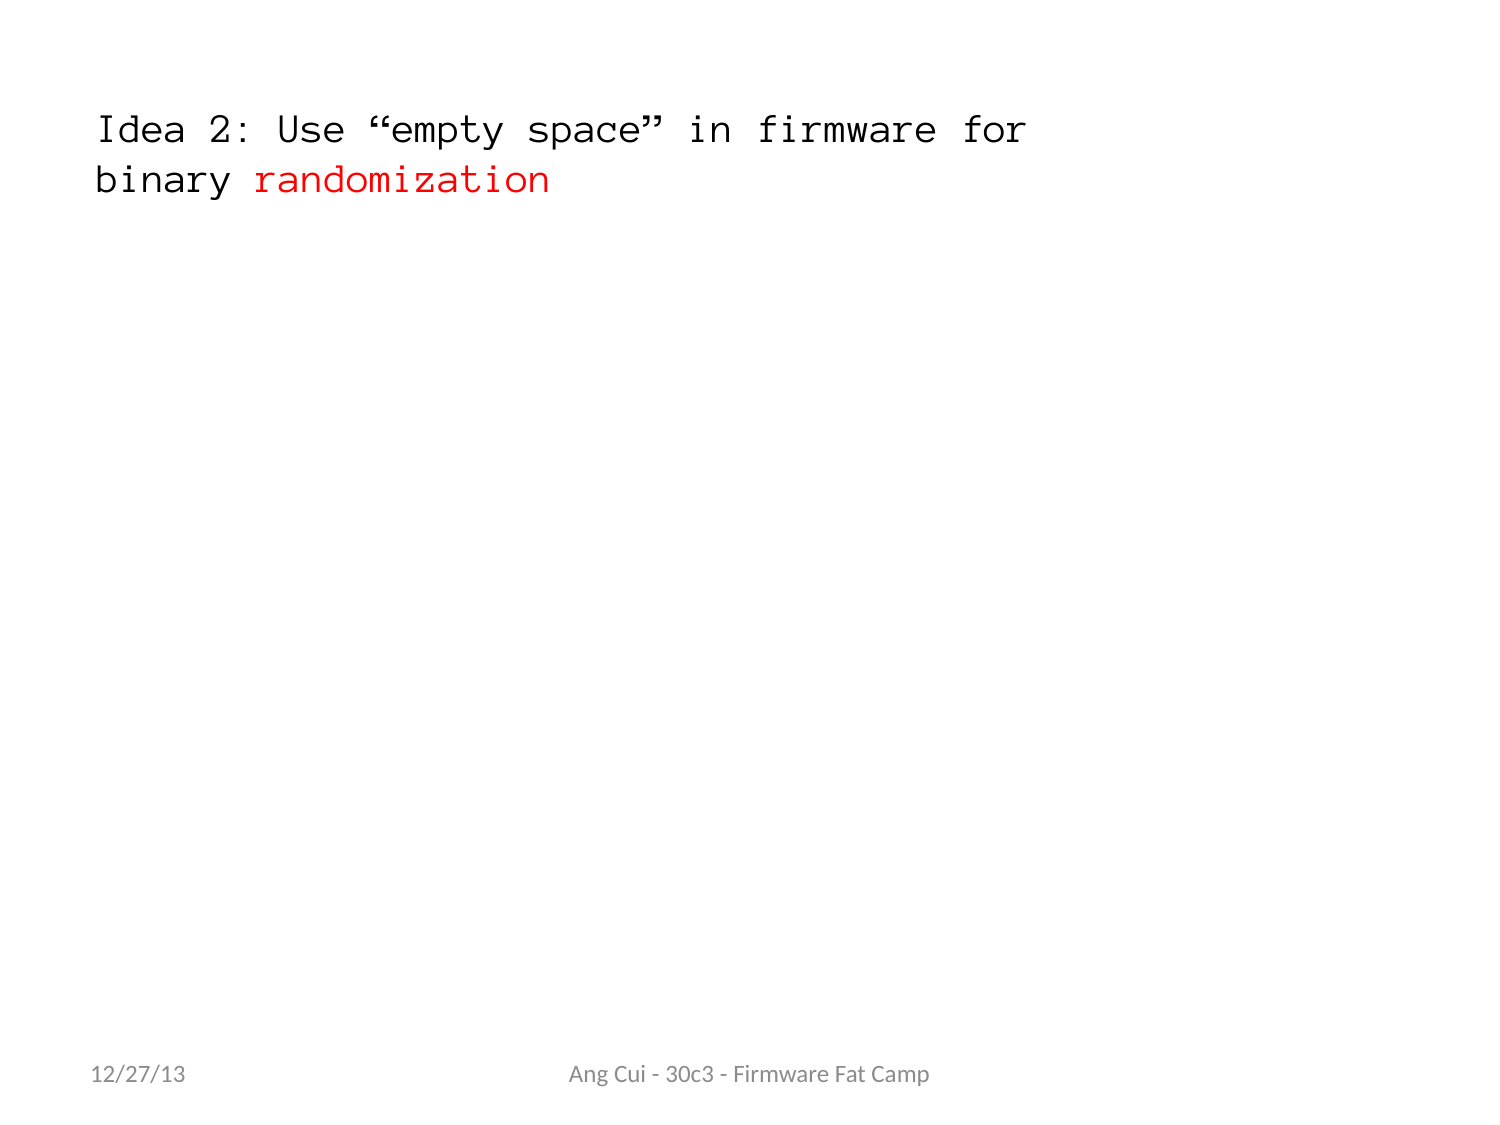

Idea 2: Use “empty space” in firmware for binary randomization
12/27/13
Ang Cui - 30c3 - Firmware Fat Camp